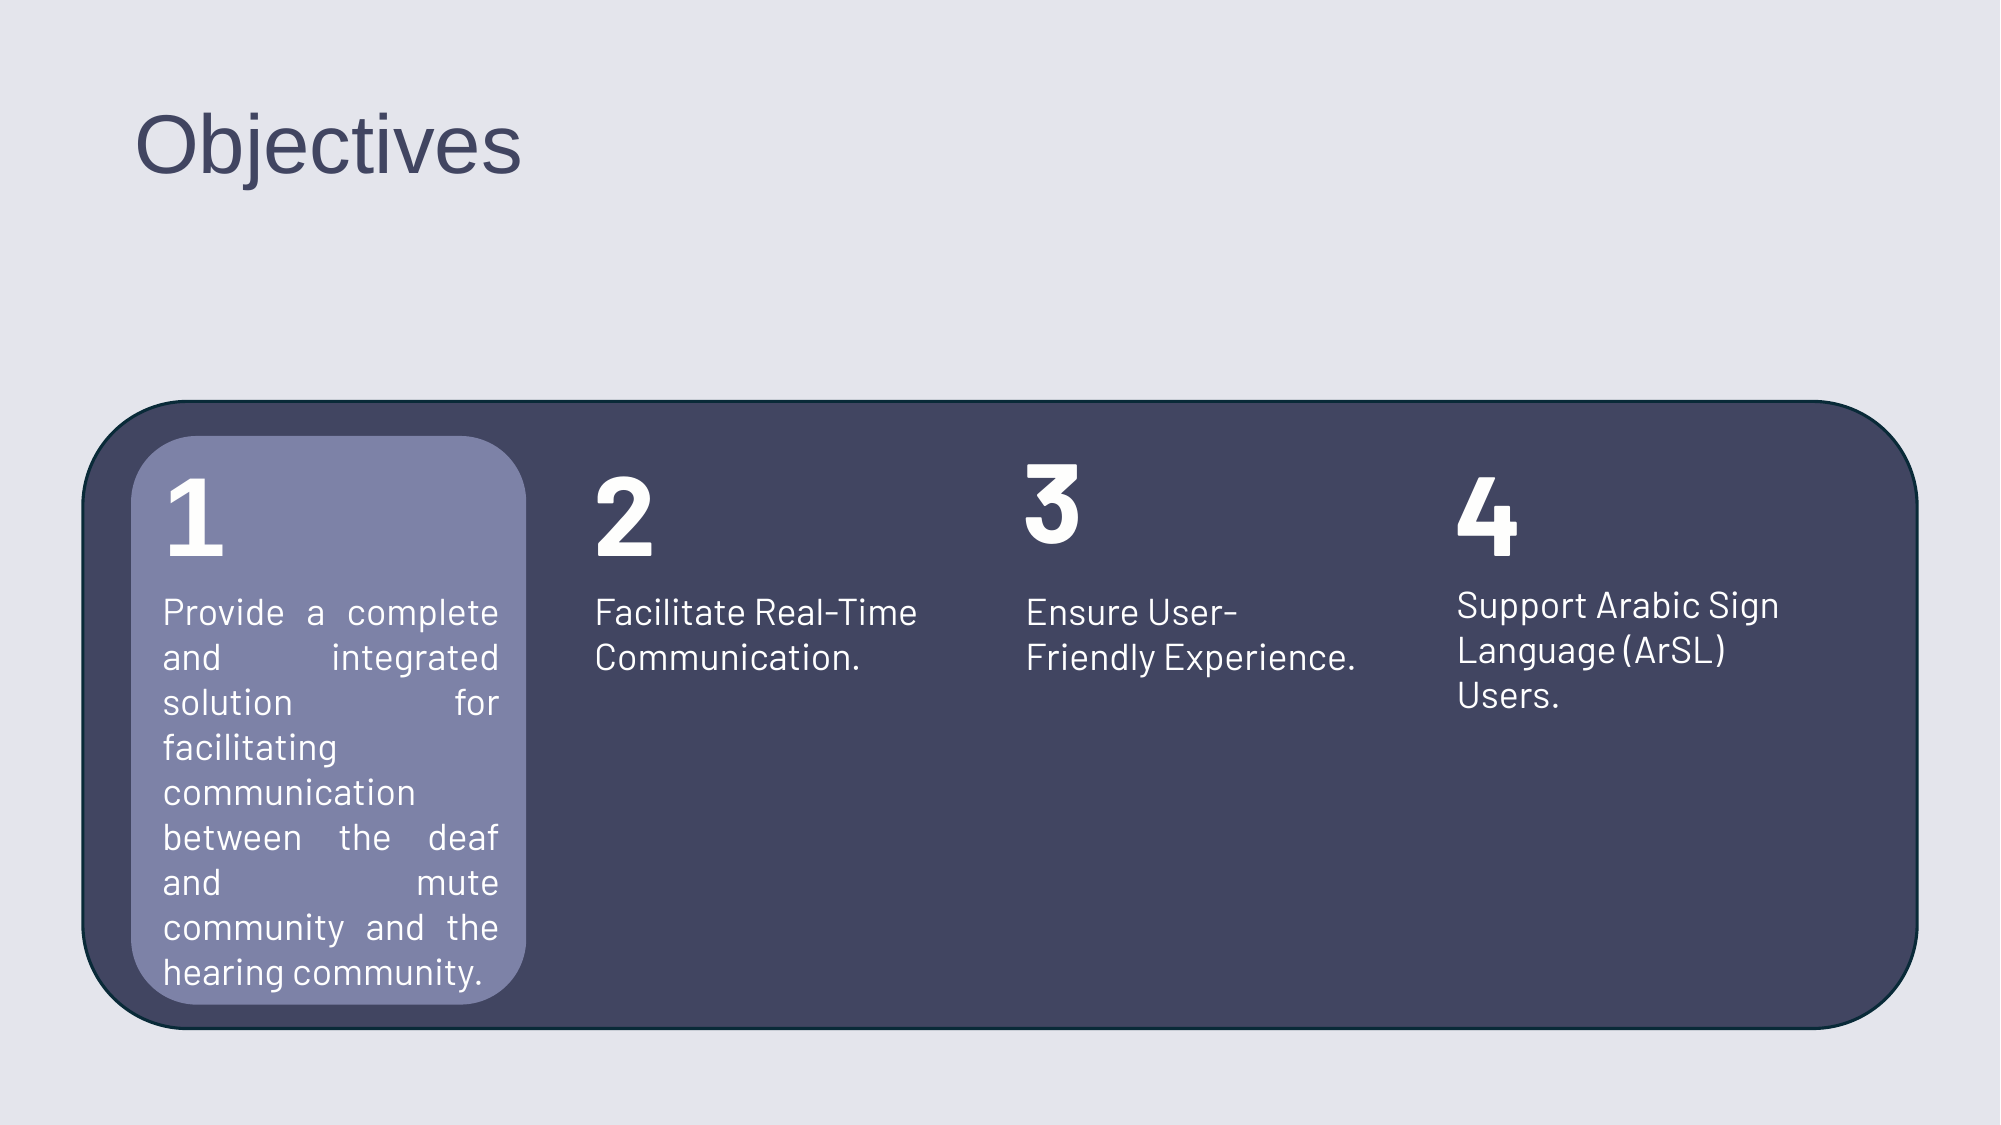

Objectives

3

2
4
1

Support Arabic Sign Language (ArSL) Users.

Provide a complete and integrated solution for facilitating communication between the deaf and mute community and the hearing community.

Facilitate Real-Time Communication.

Ensure User-Friendly Experience.